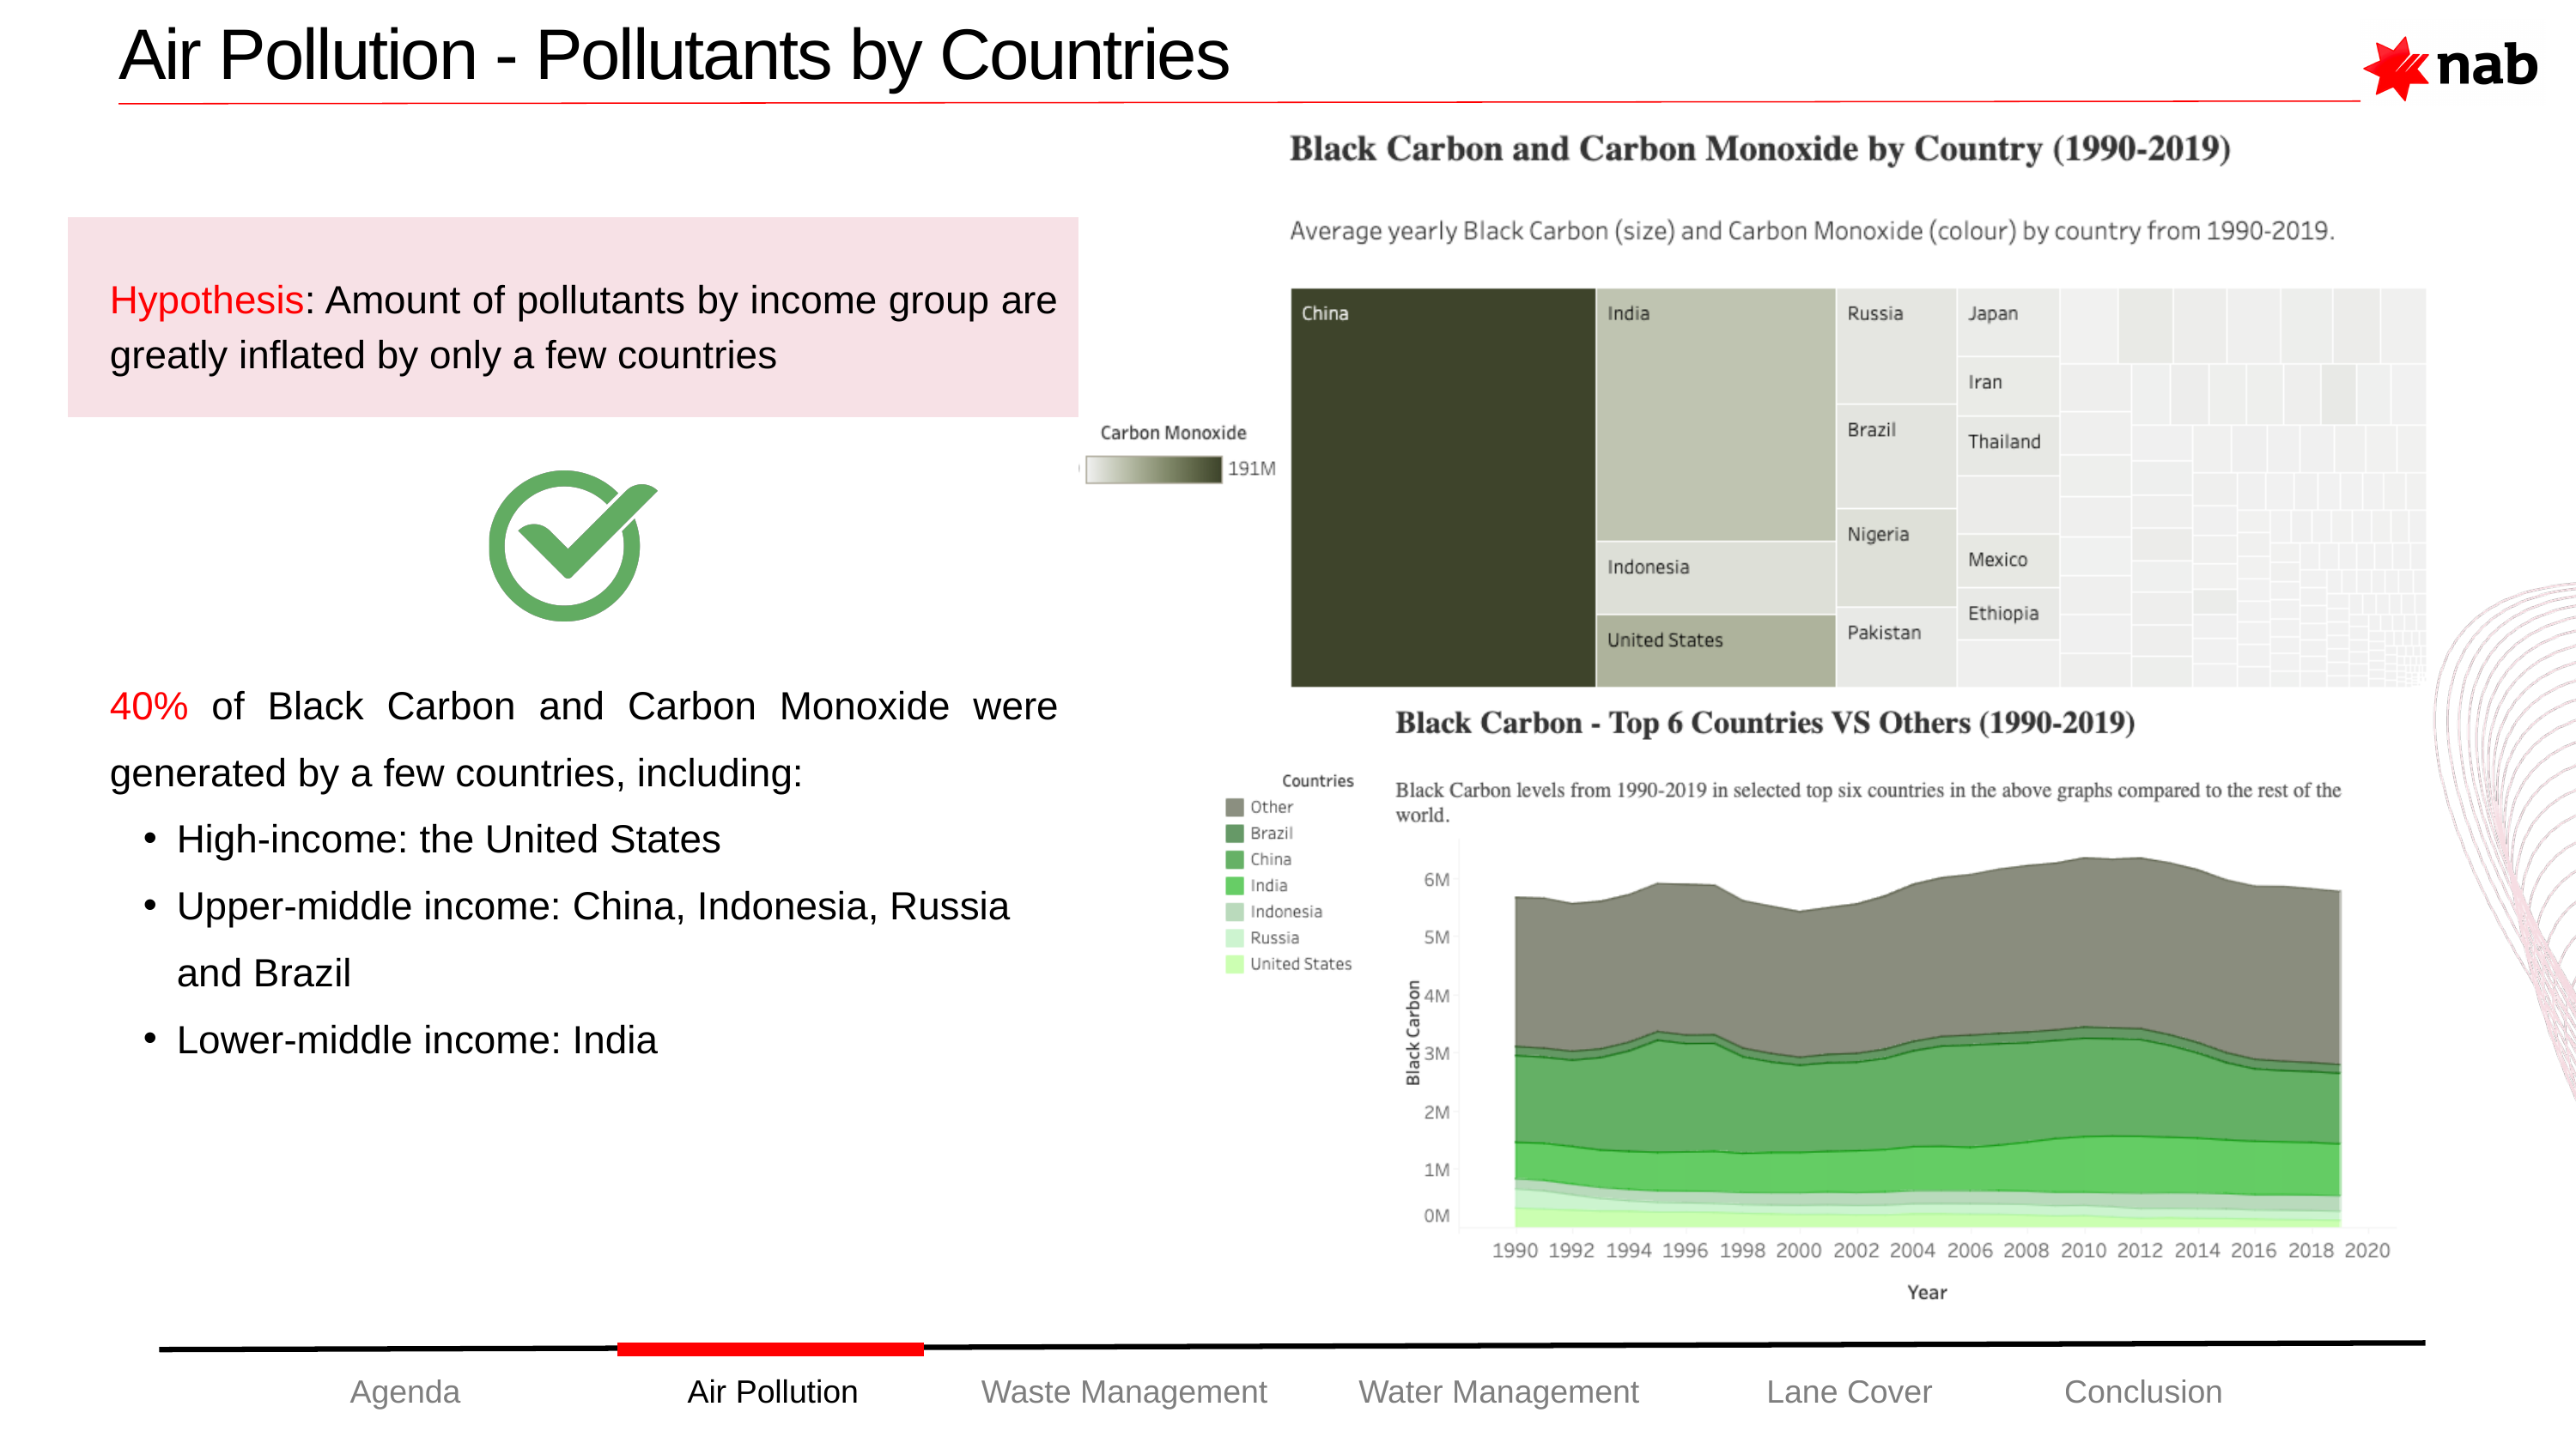

Air Pollution - Pollutants by Countries

Hypothesis: Amount of pollutants by income group are greatly inflated by only a few countries

40% of Black Carbon and Carbon Monoxide were generated by a few countries, including:
High-income: the United States
Upper-middle income: China, Indonesia, Russia and Brazil
Lower-middle income: India

Agenda
Air Pollution
Waste Management
Water Management
Lane Cover
Conclusion